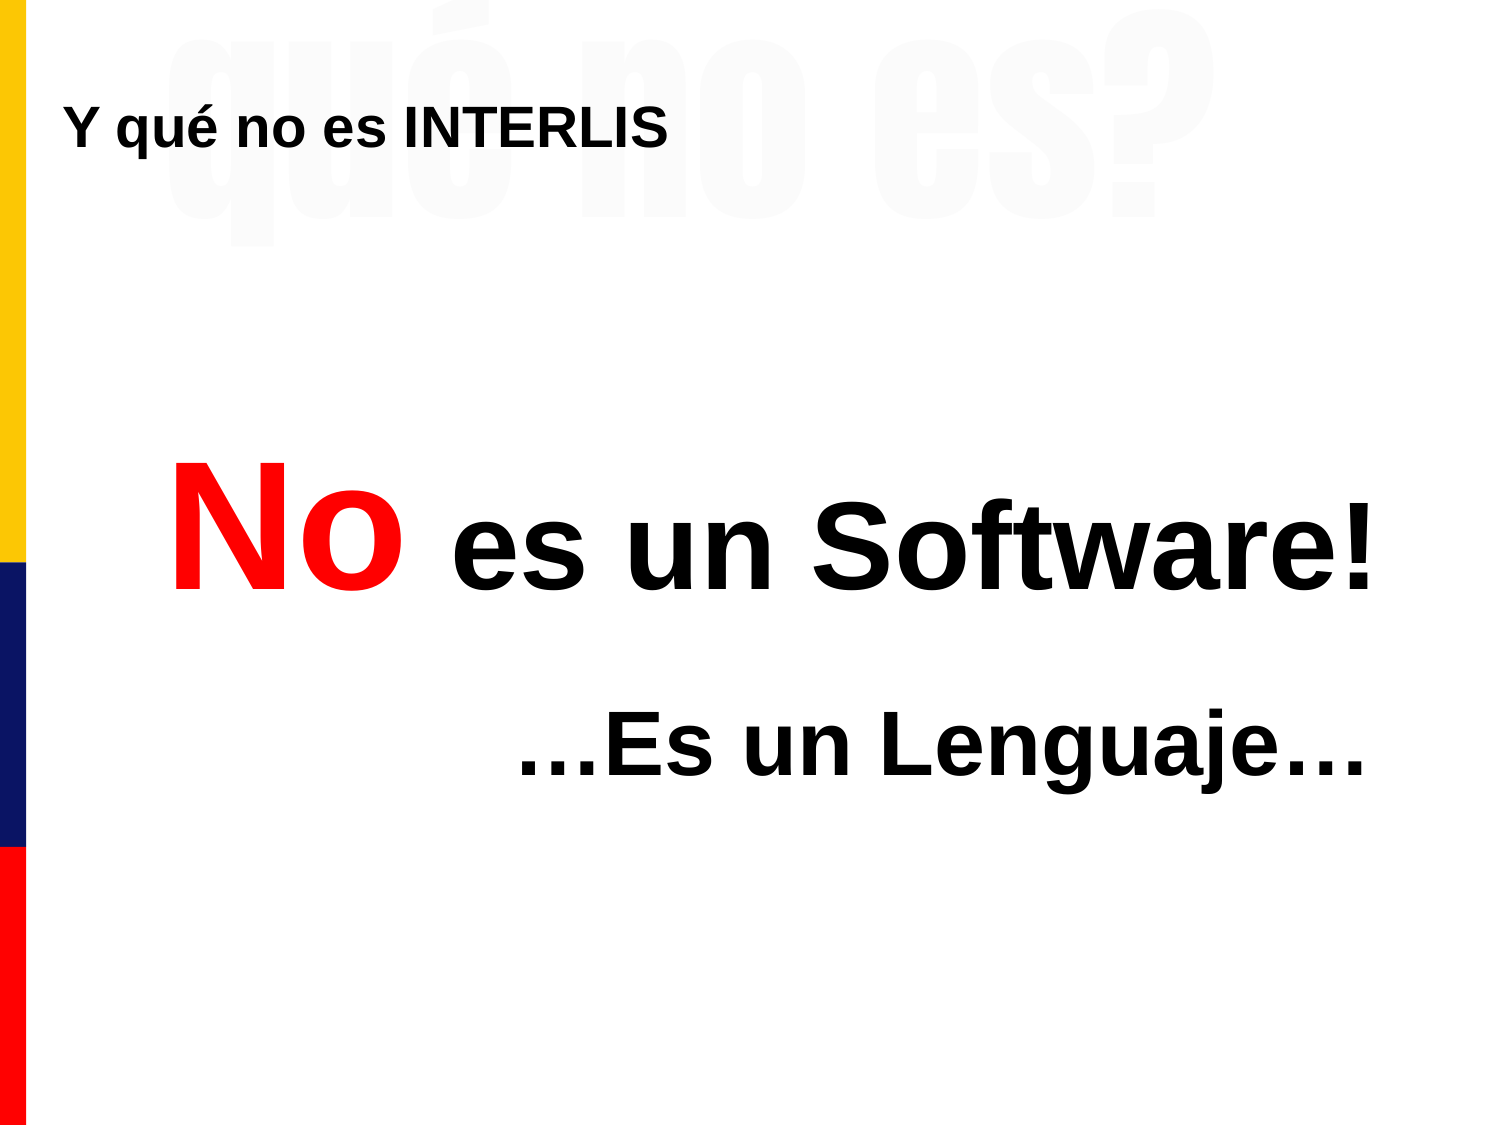

qué no es?
# Y qué no es INTERLIS
  No es un Software! 			…Es un Lenguaje…